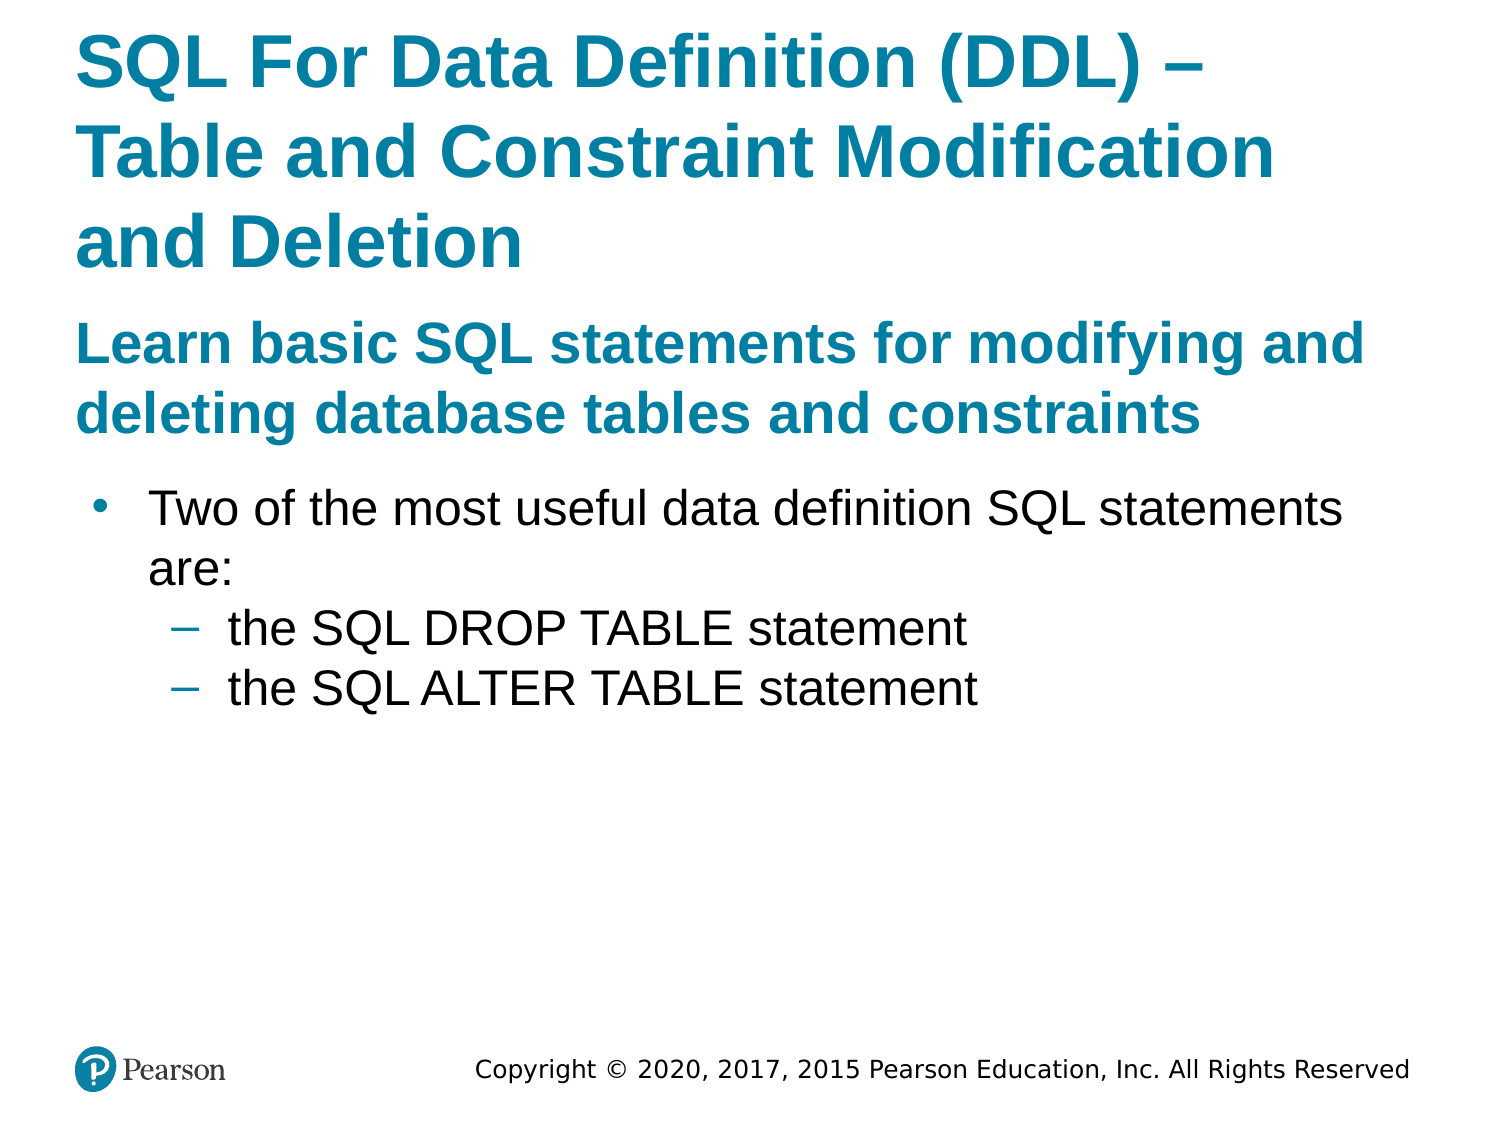

# SQL For Data Definition (DDL) – Table and Constraint Modification and Deletion
Learn basic SQL statements for modifying and deleting database tables and constraints
Two of the most useful data definition SQL statements are:
the SQL DROP TABLE statement
the SQL ALTER TABLE statement